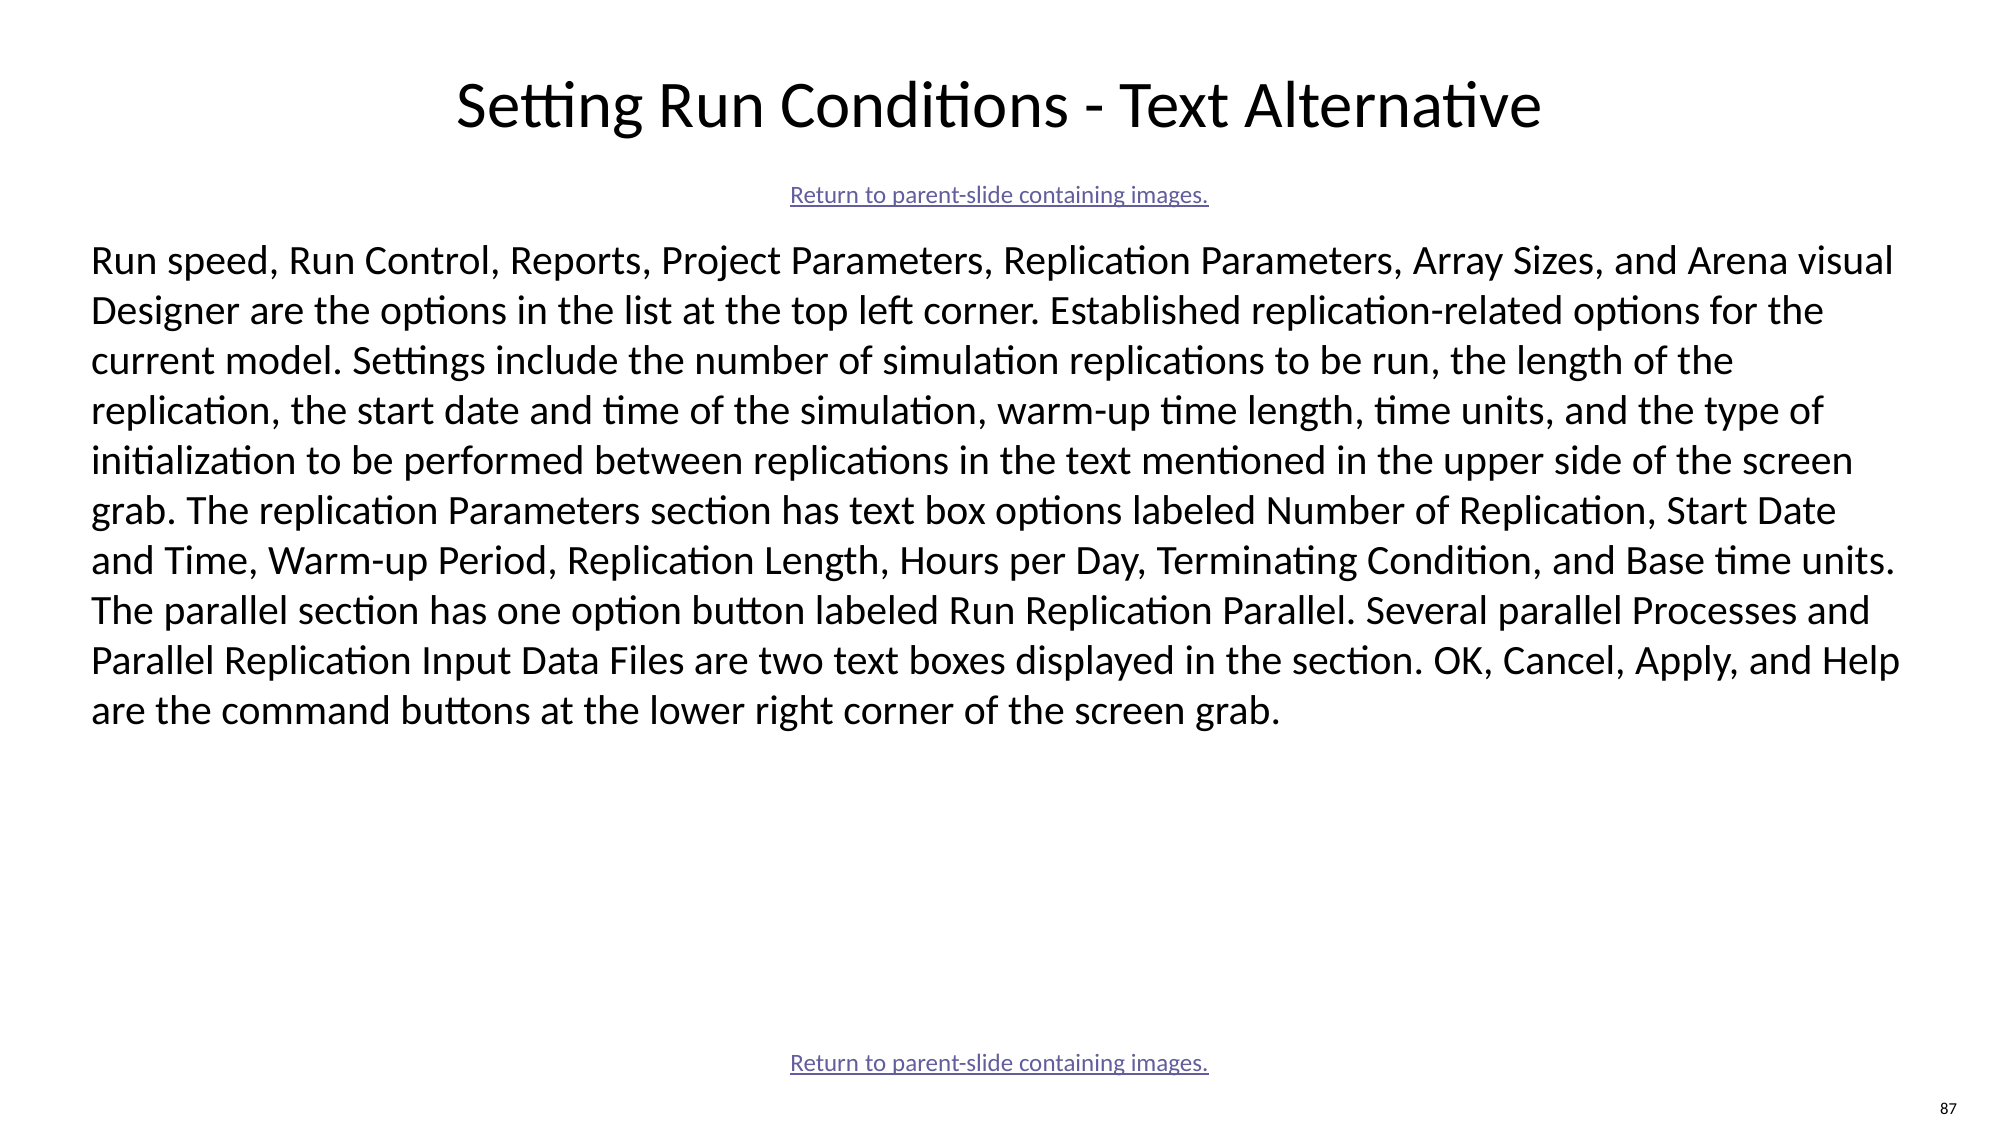

# Setting Run Conditions - Text Alternative
Return to parent-slide containing images.
Run speed, Run Control, Reports, Project Parameters, Replication Parameters, Array Sizes, and Arena visual Designer are the options in the list at the top left corner. Established replication-related options for the current model. Settings include the number of simulation replications to be run, the length of the replication, the start date and time of the simulation, warm-up time length, time units, and the type of initialization to be performed between replications in the text mentioned in the upper side of the screen grab. The replication Parameters section has text box options labeled Number of Replication, Start Date and Time, Warm-up Period, Replication Length, Hours per Day, Terminating Condition, and Base time units. The parallel section has one option button labeled Run Replication Parallel. Several parallel Processes and Parallel Replication Input Data Files are two text boxes displayed in the section. OK, Cancel, Apply, and Help are the command buttons at the lower right corner of the screen grab.
Return to parent-slide containing images.
87